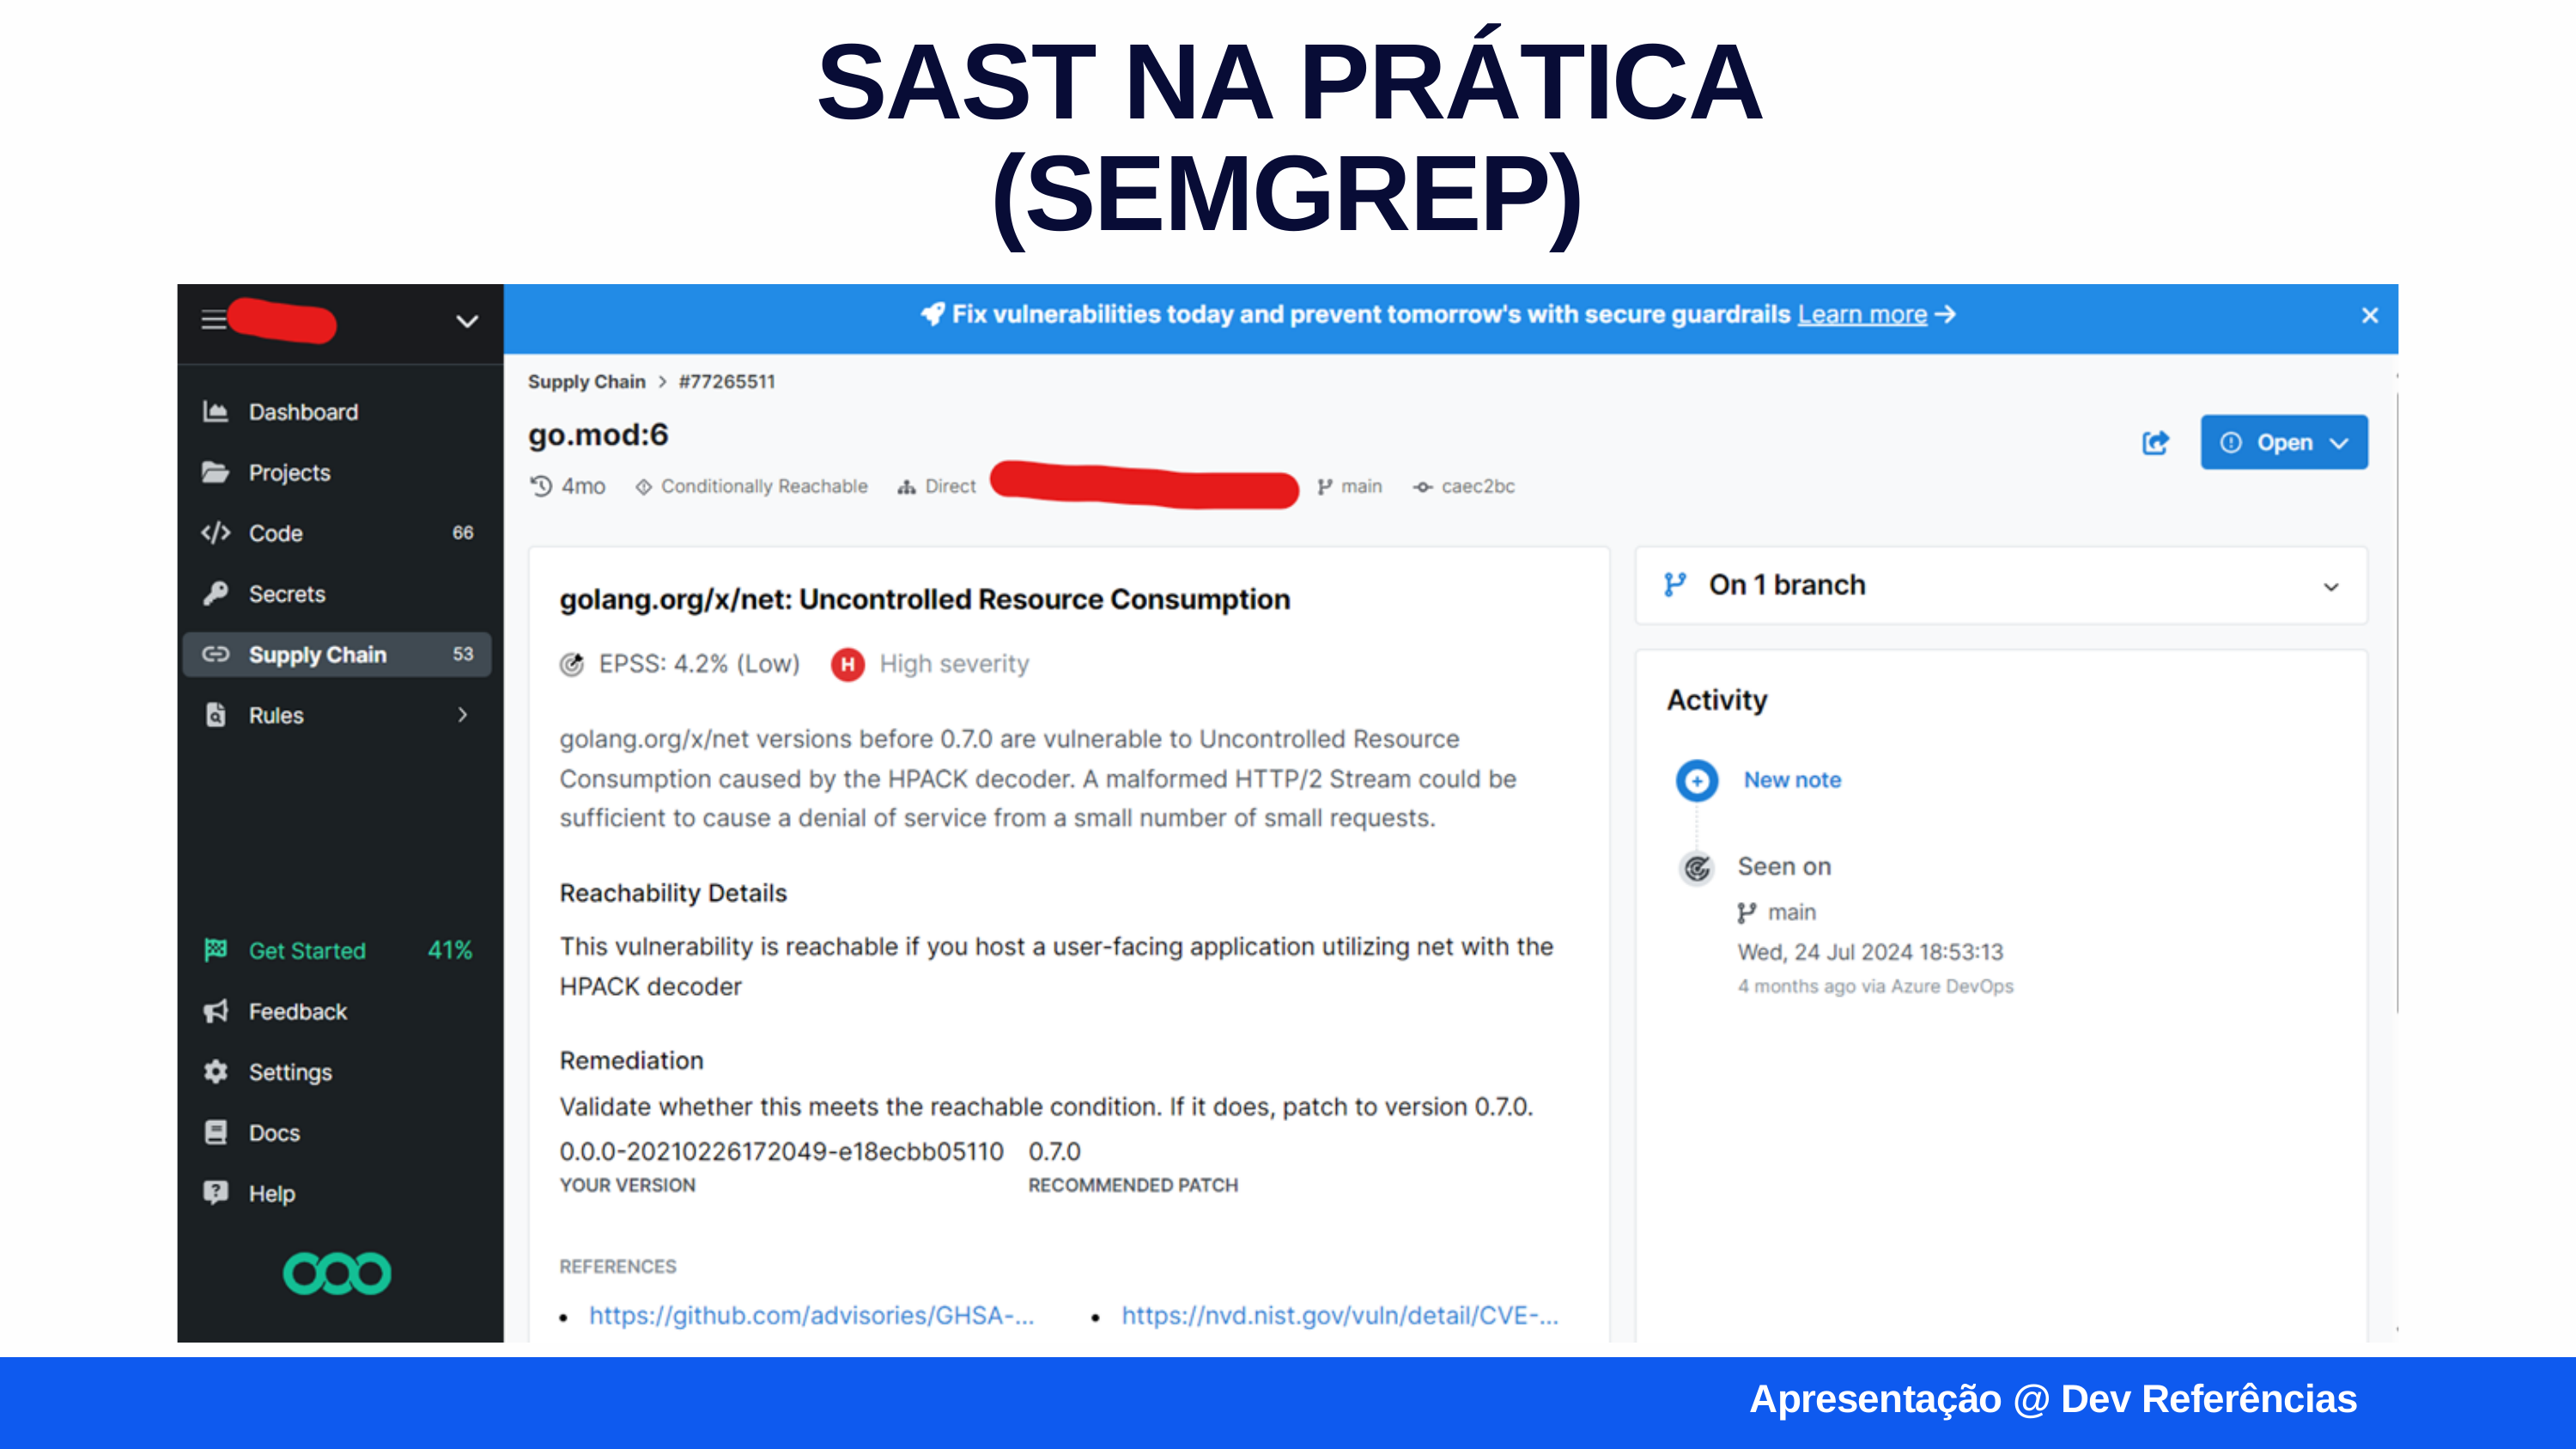

SAST NA PRÁTICA (SEMGREP)

Apresentação @ Dev Referências